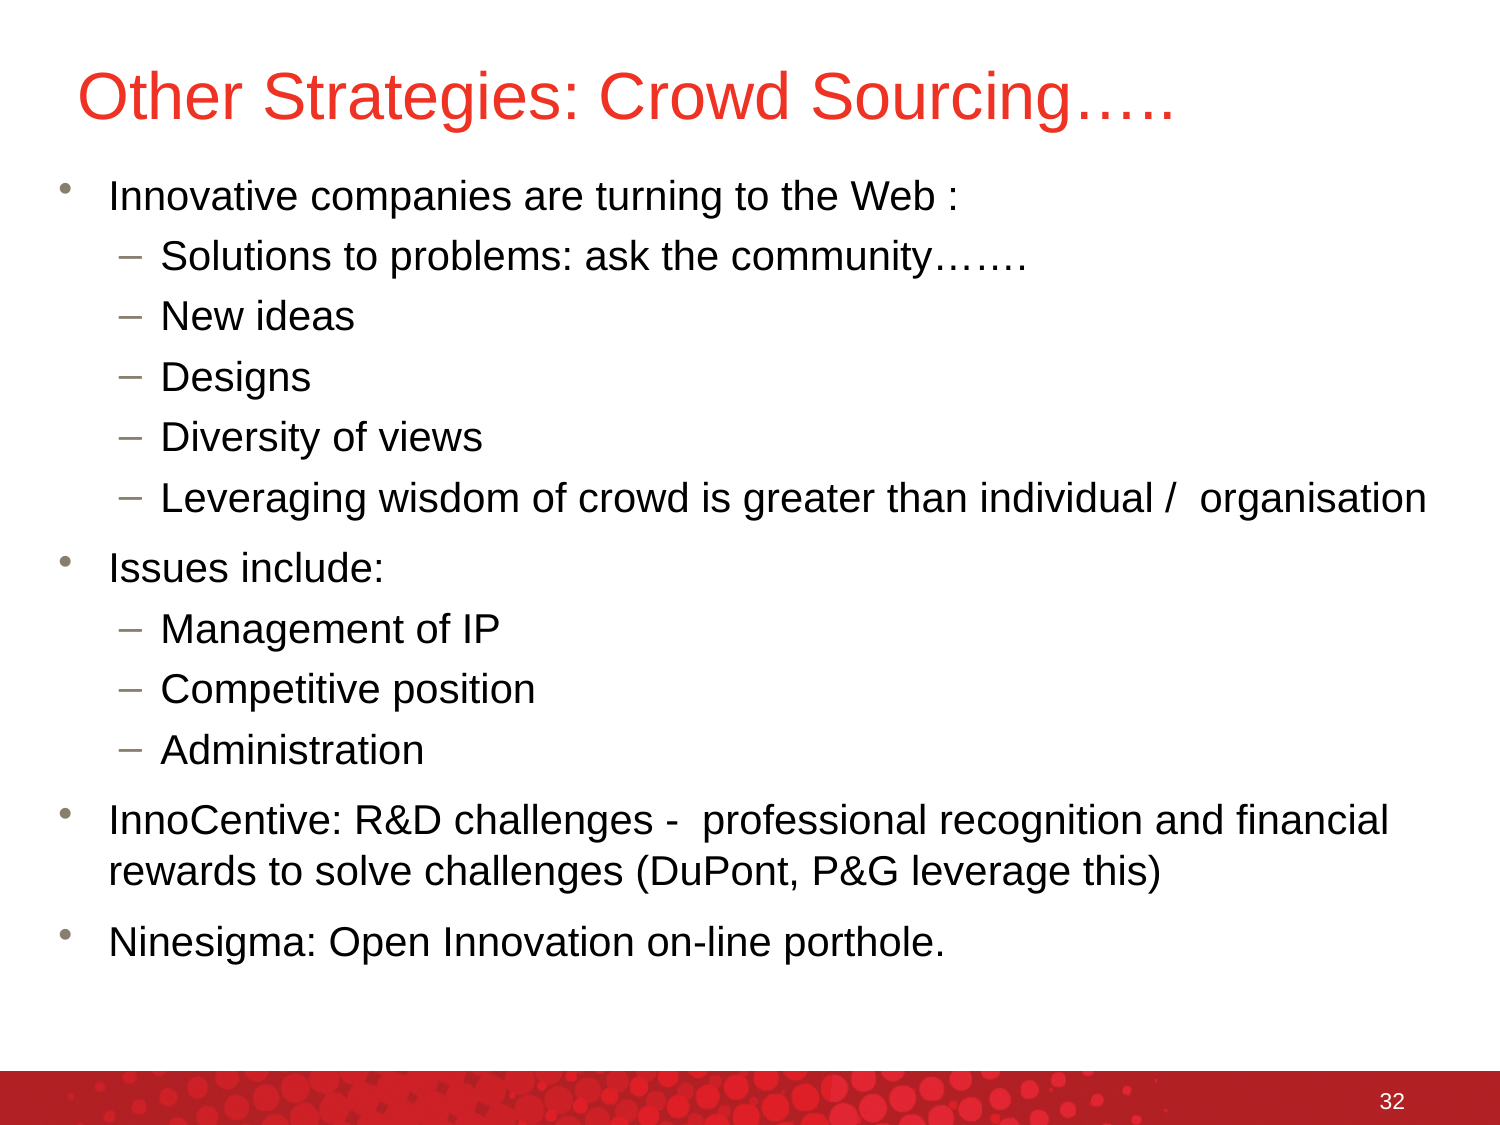

# Other Strategies: Crowd Sourcing…..
Innovative companies are turning to the Web :
Solutions to problems: ask the community…….
New ideas
Designs
Diversity of views
Leveraging wisdom of crowd is greater than individual /  organisation
Issues include:
Management of IP
Competitive position
Administration
InnoCentive: R&D challenges -  professional recognition and financial rewards to solve challenges (DuPont, P&G leverage this)
Ninesigma: Open Innovation on-line porthole.

32